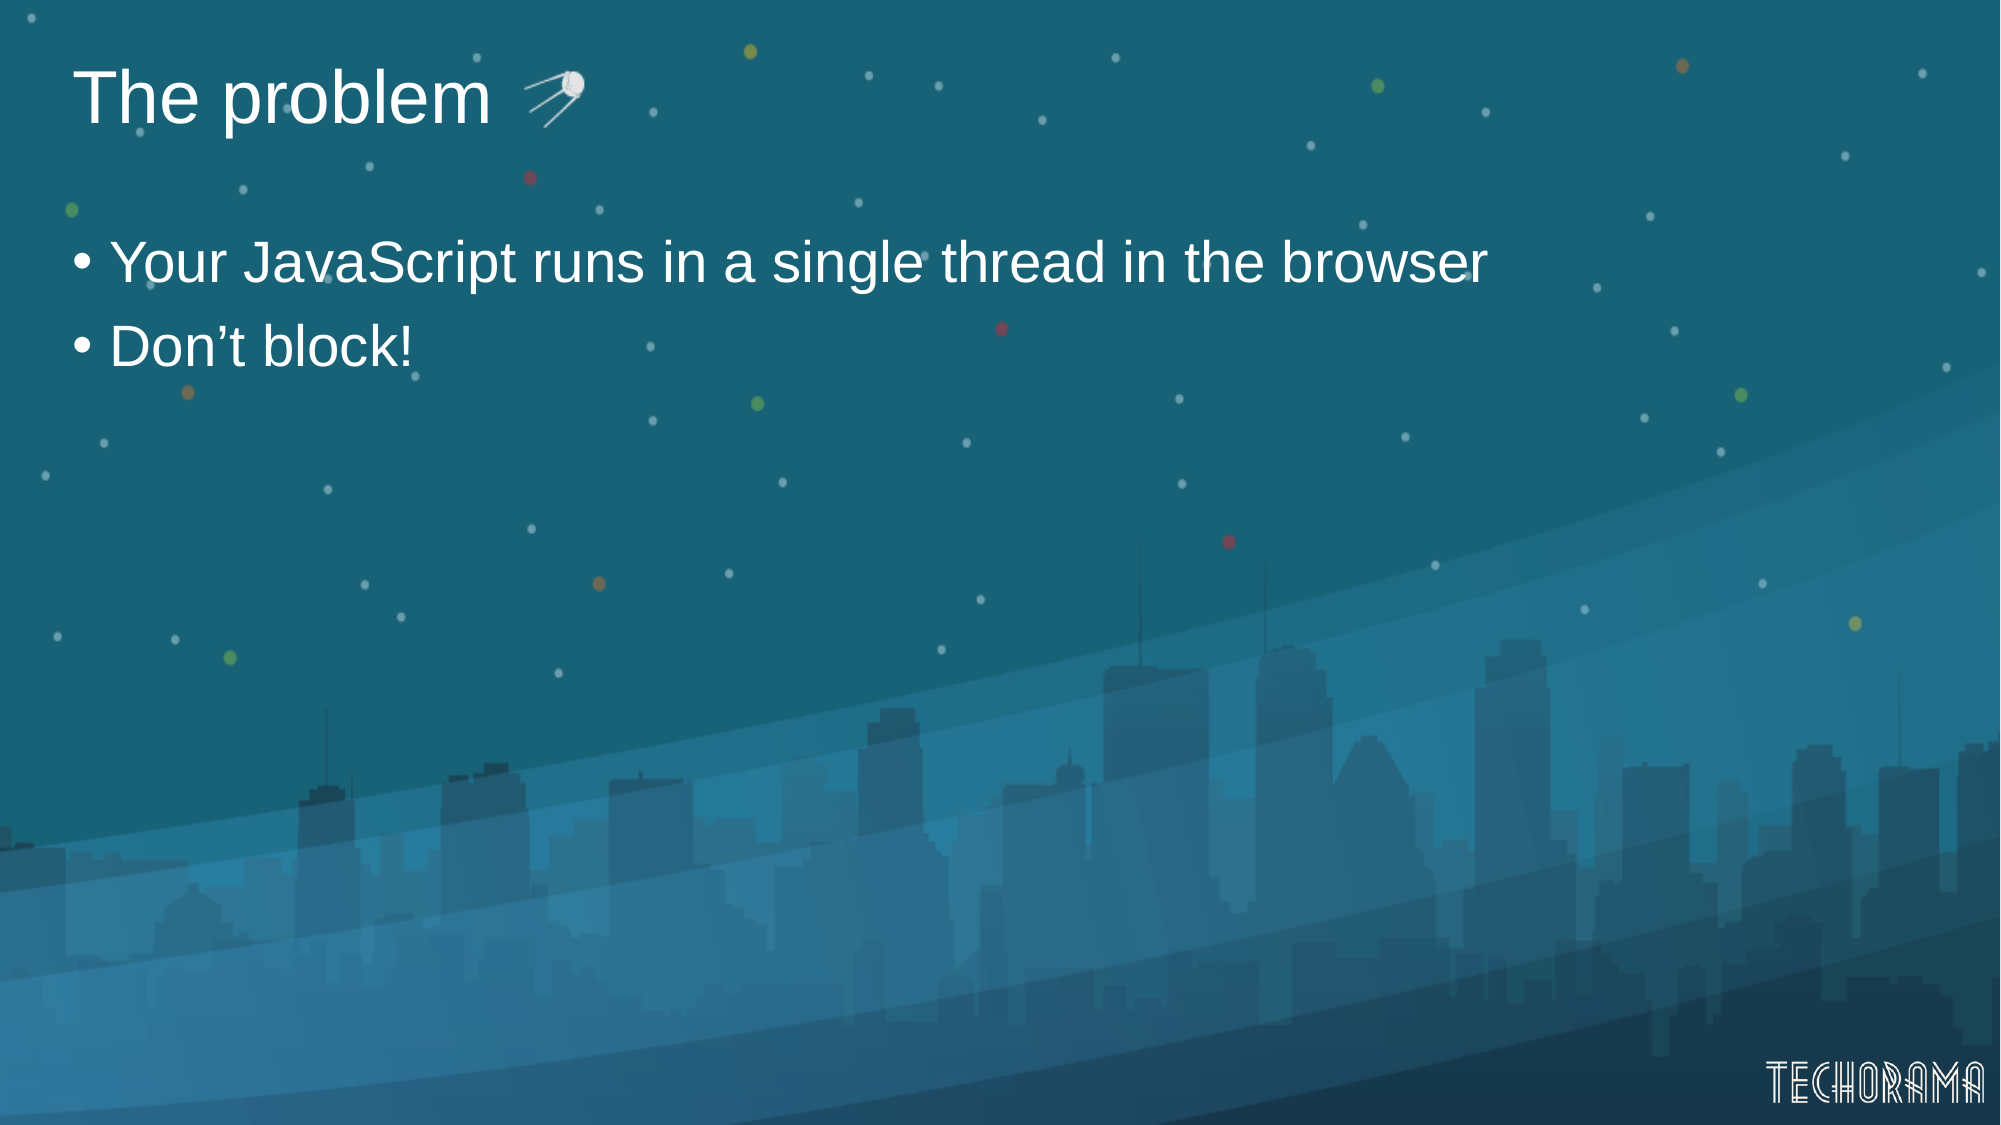

# The problem
Your JavaScript runs in a single thread in the browser
Don’t block!